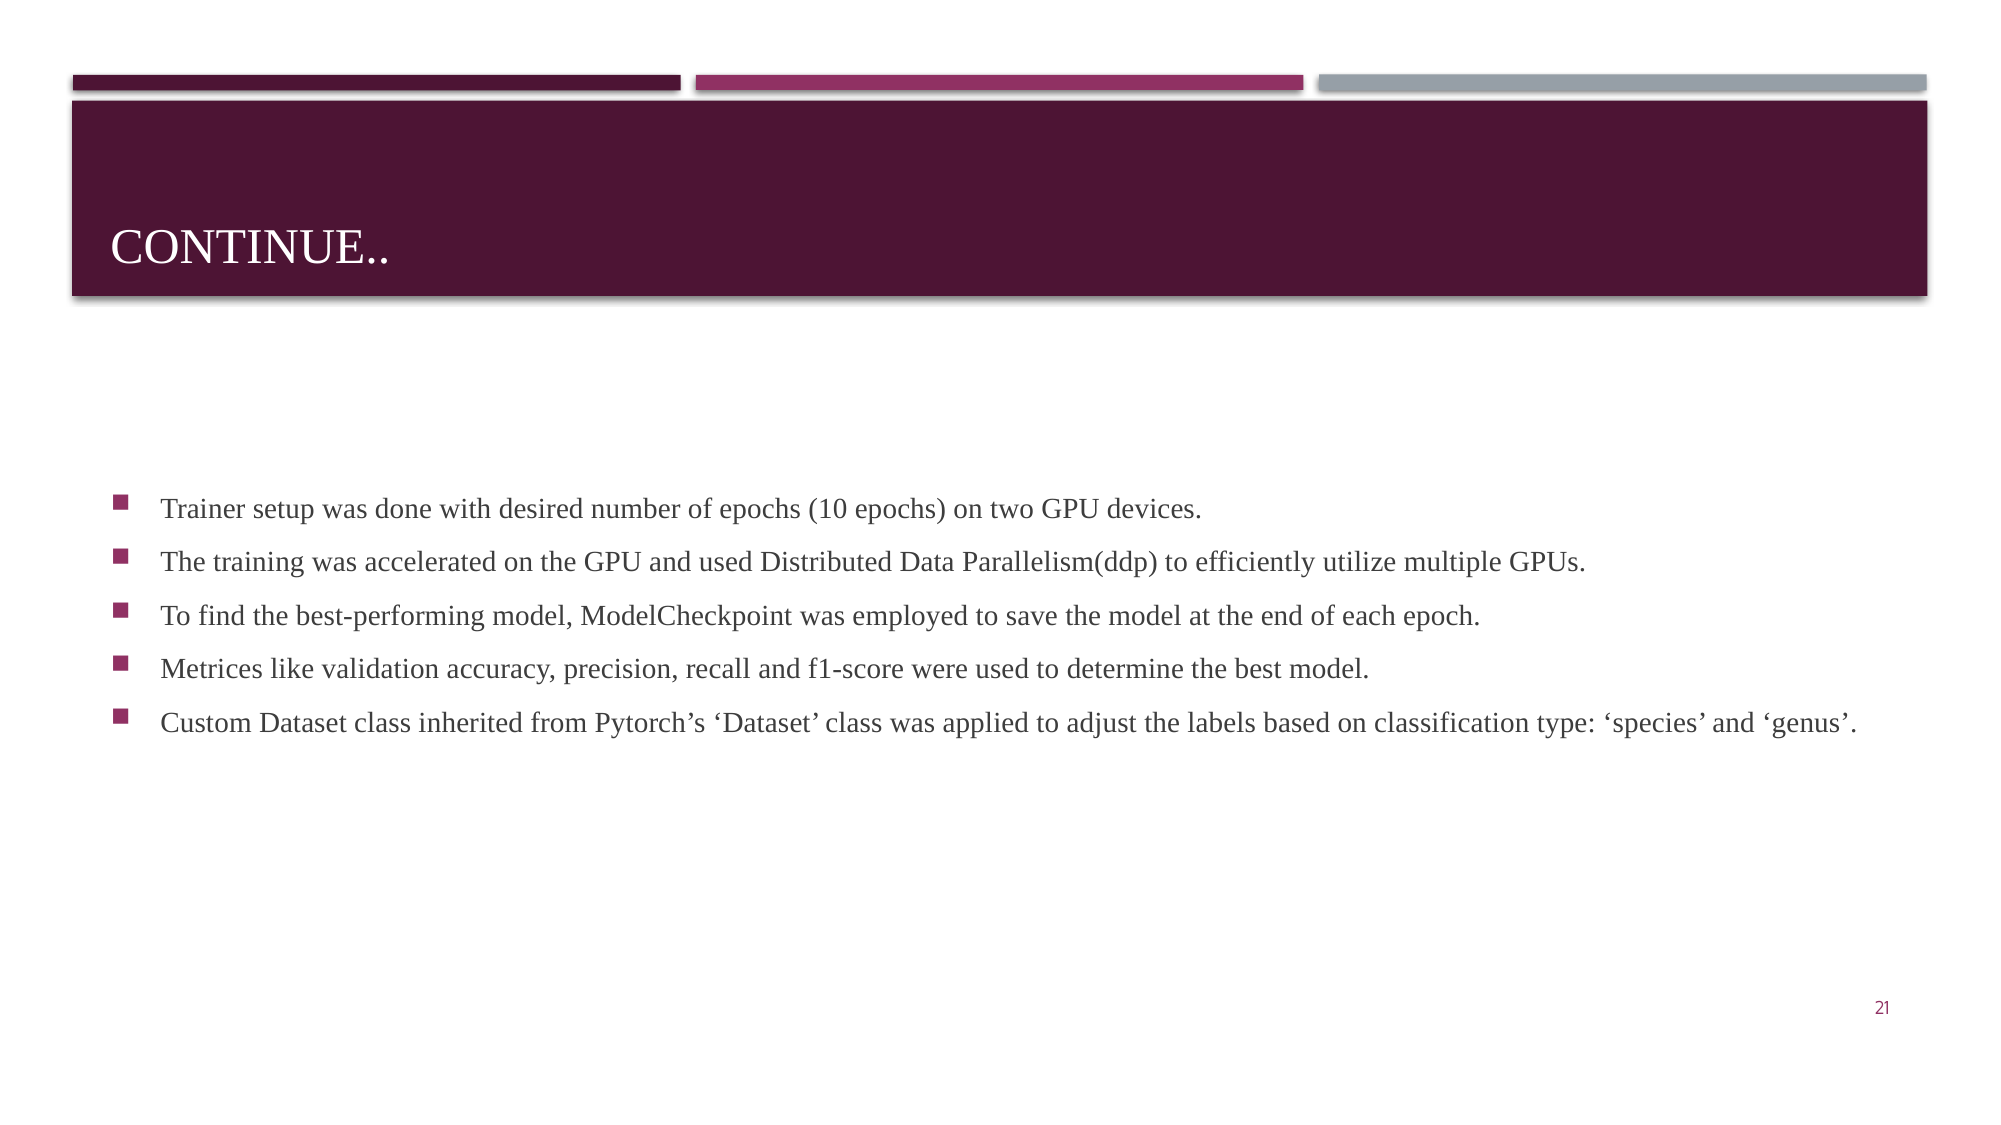

# Continue..
Trainer setup was done with desired number of epochs (10 epochs) on two GPU devices.
The training was accelerated on the GPU and used Distributed Data Parallelism(ddp) to efficiently utilize multiple GPUs.
To find the best-performing model, ModelCheckpoint was employed to save the model at the end of each epoch.
Metrices like validation accuracy, precision, recall and f1-score were used to determine the best model.
Custom Dataset class inherited from Pytorch’s ‘Dataset’ class was applied to adjust the labels based on classification type: ‘species’ and ‘genus’.
21